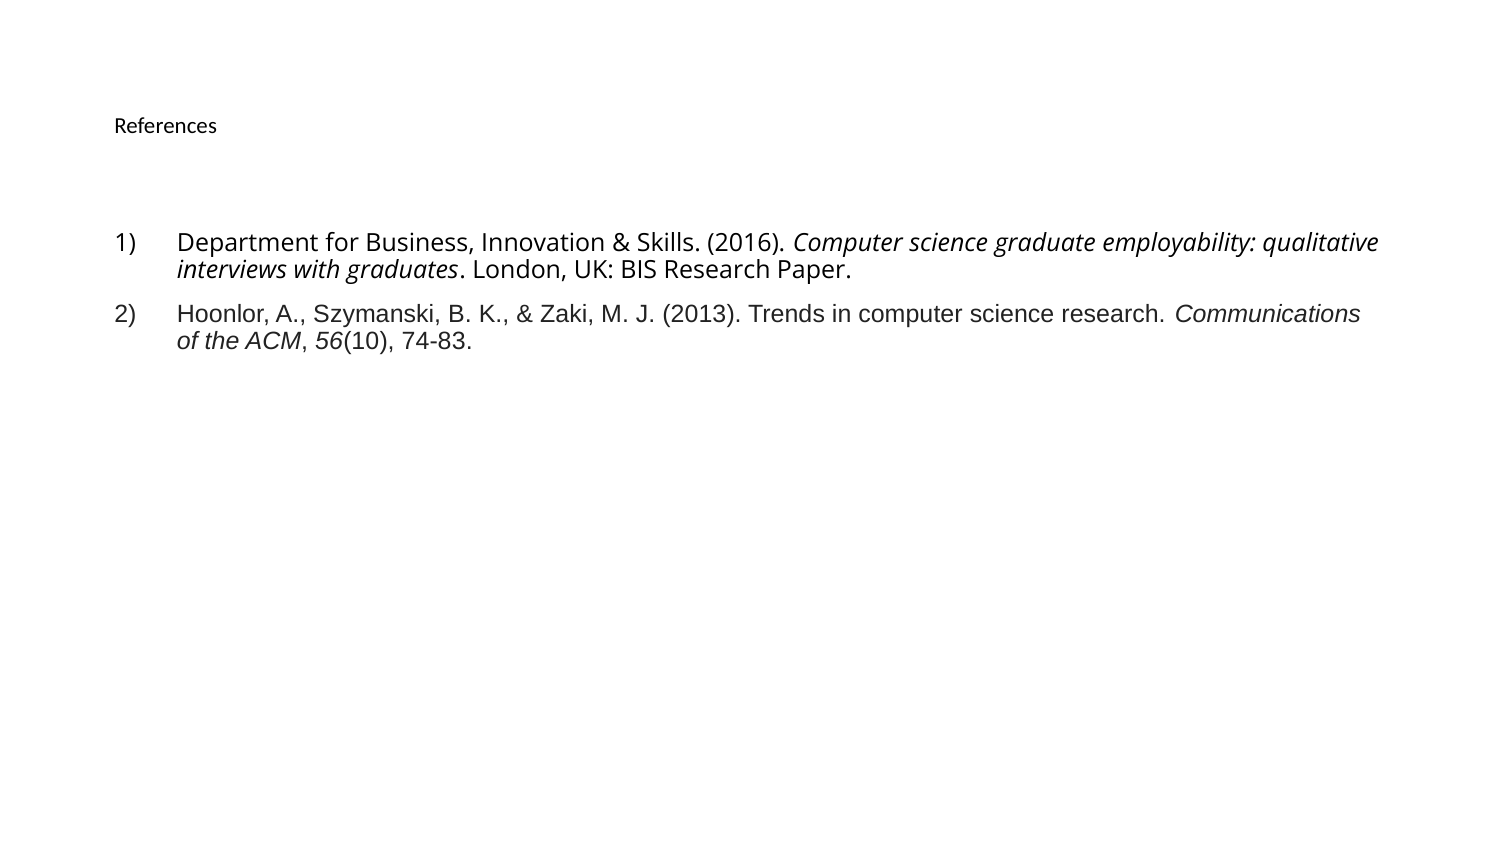

# References
Department for Business, Innovation & Skills. (2016). Computer science graduate employability: qualitative interviews with graduates. London, UK: BIS Research Paper.
Hoonlor, A., Szymanski, B. K., & Zaki, M. J. (2013). Trends in computer science research. Communications of the ACM, 56(10), 74-83.